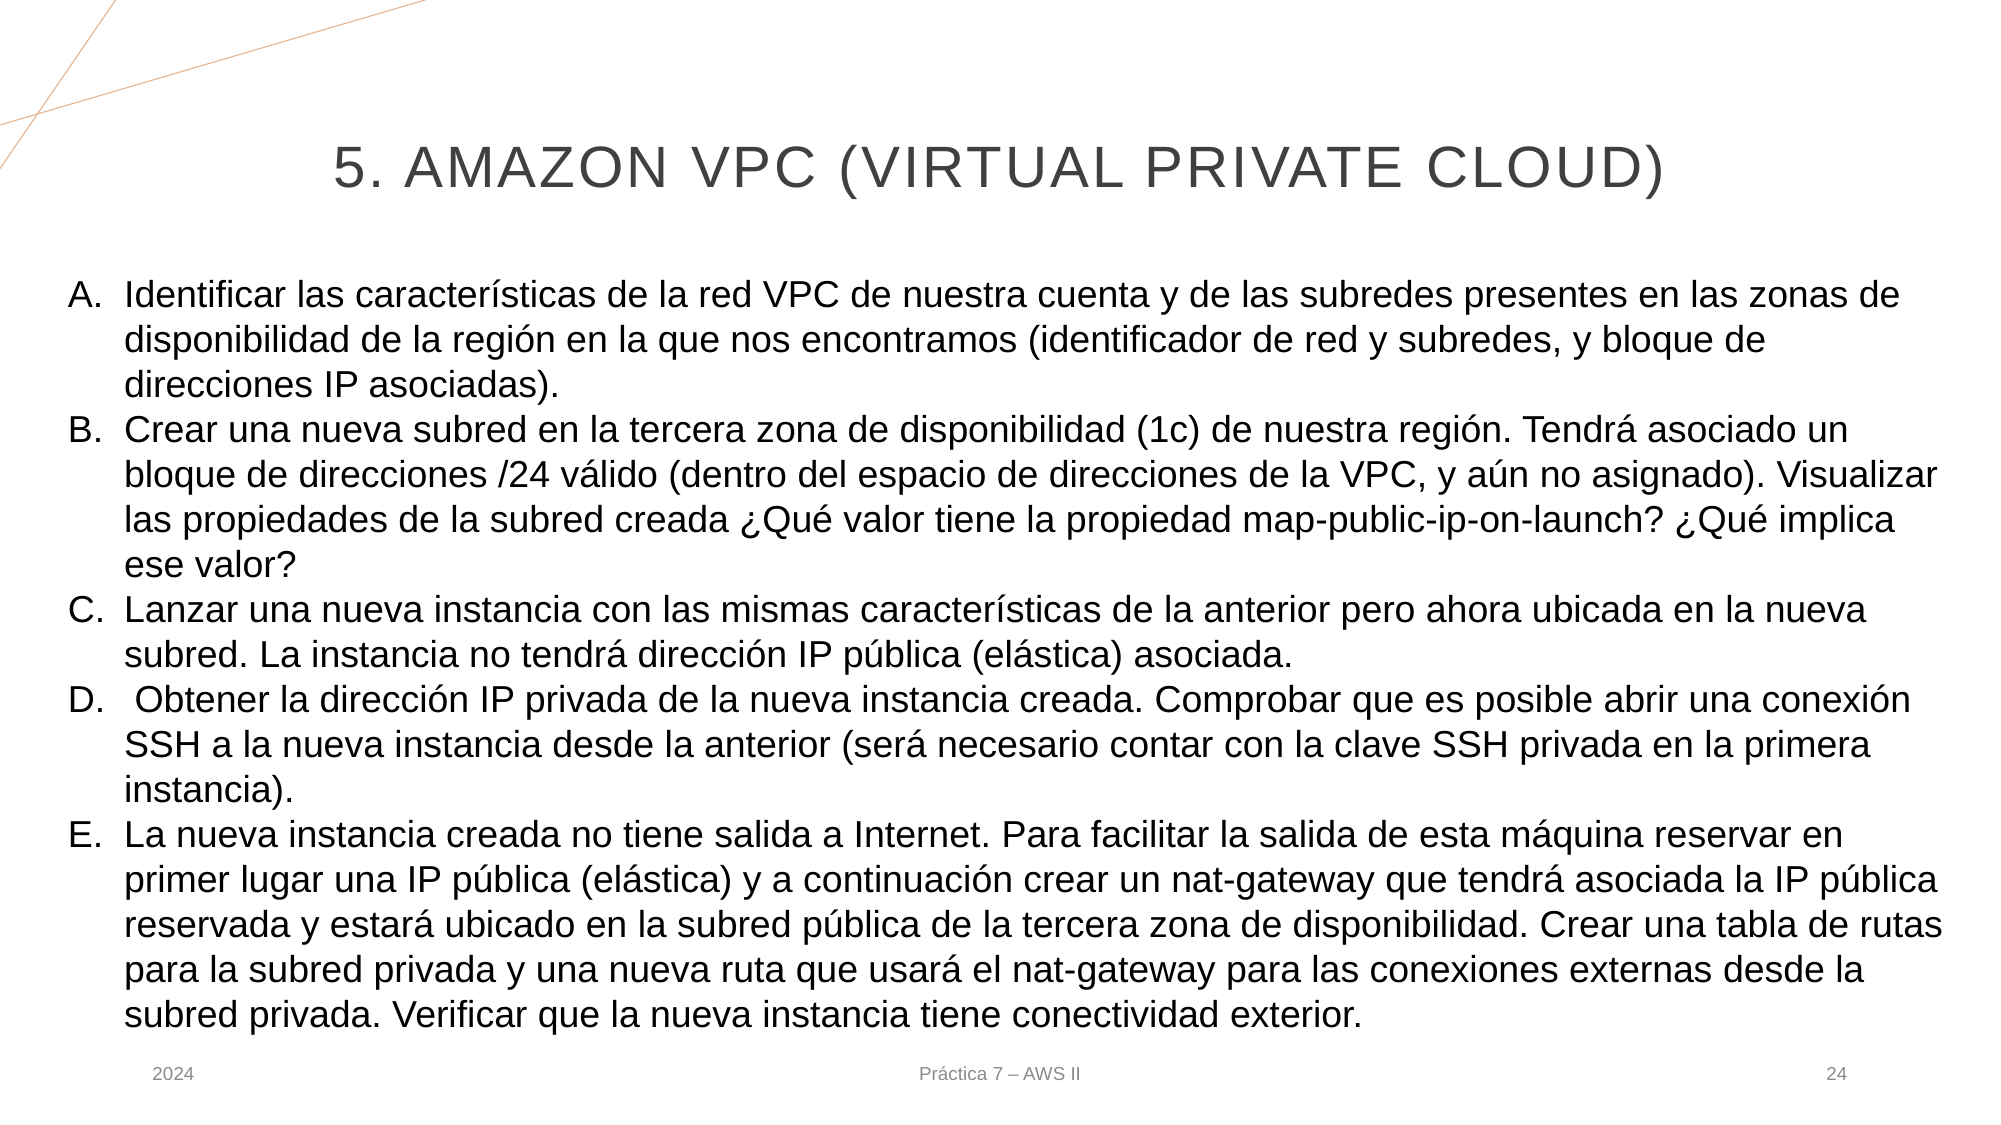

# 5. Amazon VPC (Virtual Private Cloud)
Identificar las características de la red VPC de nuestra cuenta y de las subredes presentes en las zonas de disponibilidad de la región en la que nos encontramos (identificador de red y subredes, y bloque de direcciones IP asociadas).
Crear una nueva subred en la tercera zona de disponibilidad (1c) de nuestra región. Tendrá asociado un bloque de direcciones /24 válido (dentro del espacio de direcciones de la VPC, y aún no asignado). Visualizar las propiedades de la subred creada ¿Qué valor tiene la propiedad map-public-ip-on-launch? ¿Qué implica ese valor?
Lanzar una nueva instancia con las mismas características de la anterior pero ahora ubicada en la nueva subred. La instancia no tendrá dirección IP pública (elástica) asociada.
 Obtener la dirección IP privada de la nueva instancia creada. Comprobar que es posible abrir una conexión SSH a la nueva instancia desde la anterior (será necesario contar con la clave SSH privada en la primera instancia).
La nueva instancia creada no tiene salida a Internet. Para facilitar la salida de esta máquina reservar en primer lugar una IP pública (elástica) y a continuación crear un nat-gateway que tendrá asociada la IP pública reservada y estará ubicado en la subred pública de la tercera zona de disponibilidad. Crear una tabla de rutas para la subred privada y una nueva ruta que usará el nat-gateway para las conexiones externas desde la subred privada. Verificar que la nueva instancia tiene conectividad exterior.
2024
Práctica 7 – AWS II
24